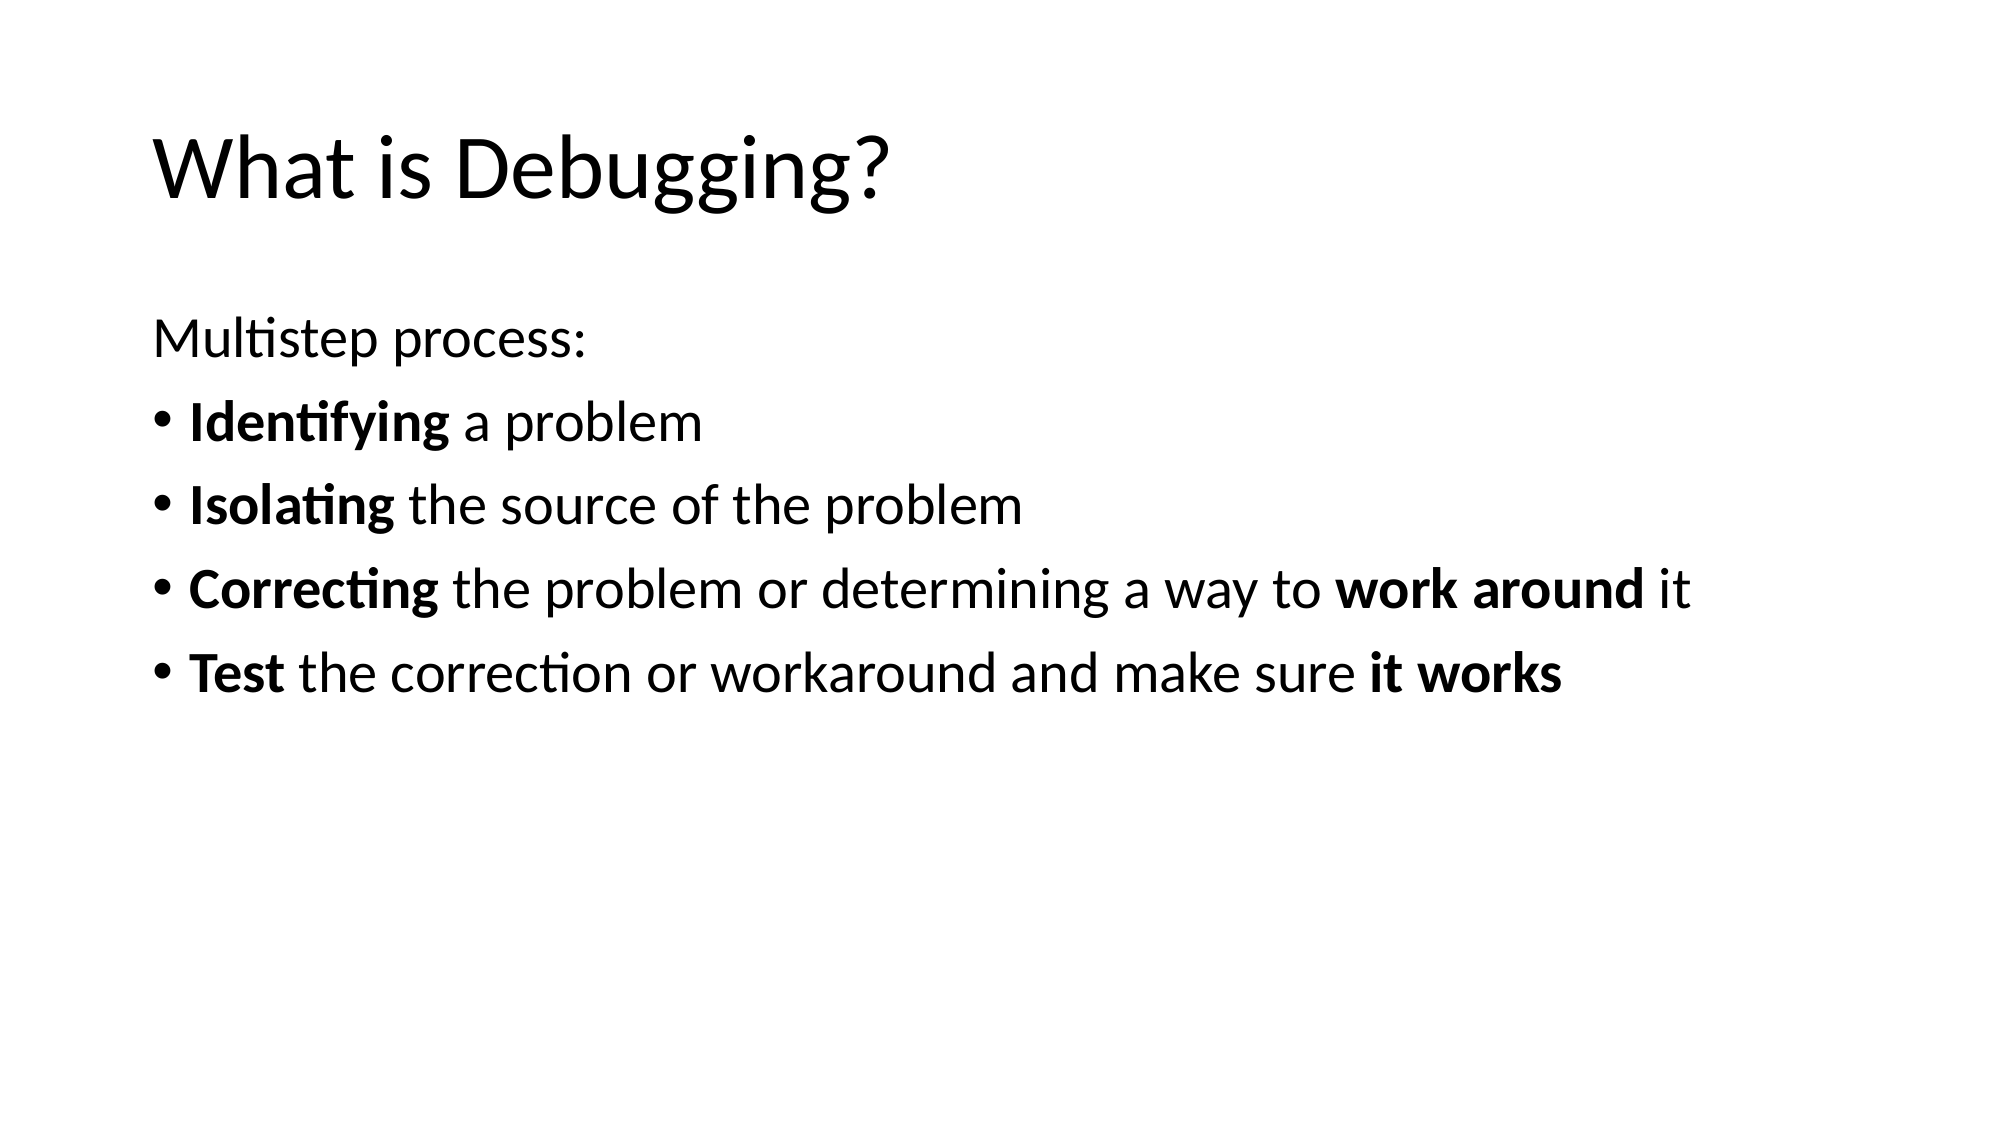

# What is Debugging?
Multistep process:
Identifying a problem
Isolating the source of the problem
Correcting the problem or determining a way to work around it
Test the correction or workaround and make sure it works